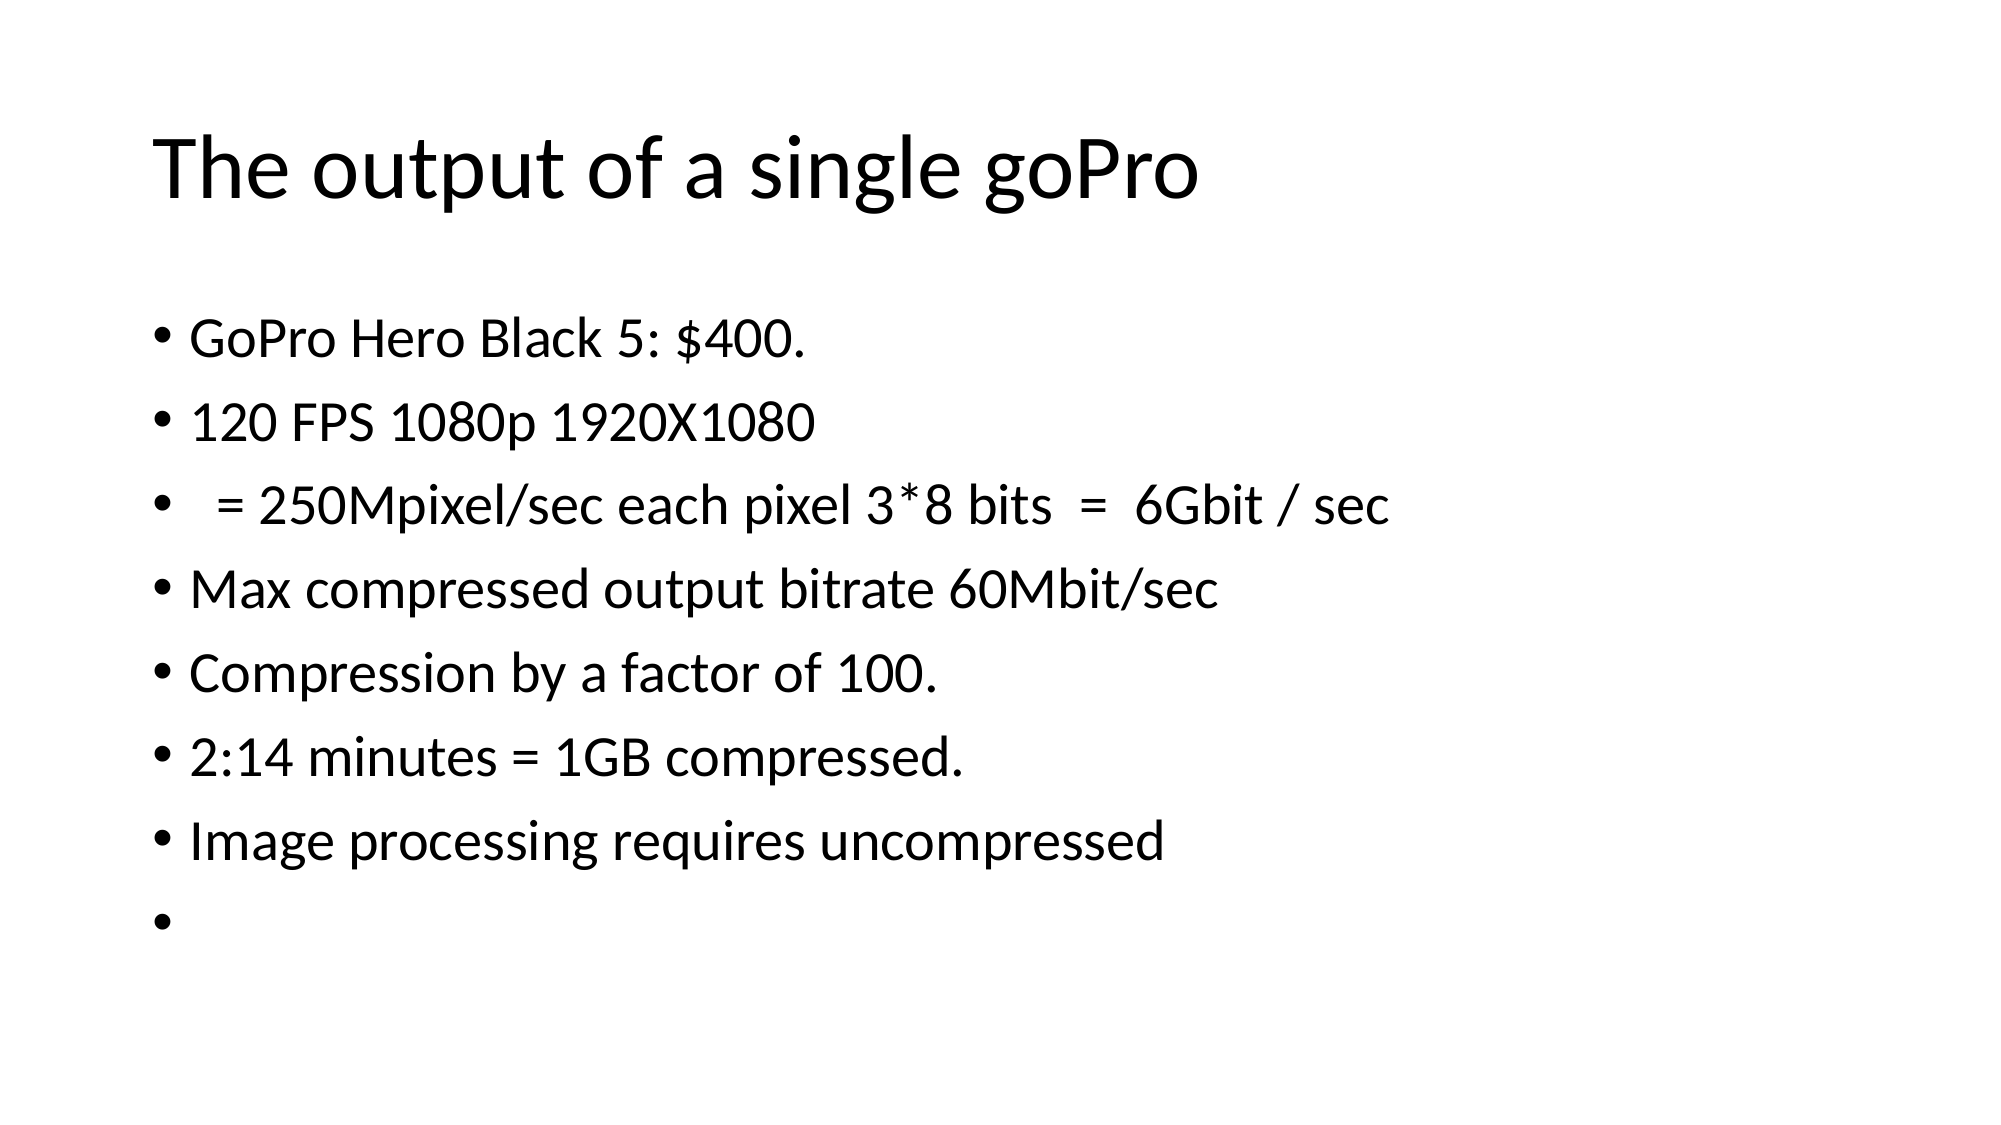

# The output of a single goPro
GoPro Hero Black 5: $400.
120 FPS 1080p 1920X1080
  = 250Mpixel/sec each pixel 3*8 bits  =  6Gbit / sec
Max compressed output bitrate 60Mbit/sec
Compression by a factor of 100.
2:14 minutes = 1GB compressed.
Image processing requires uncompressed